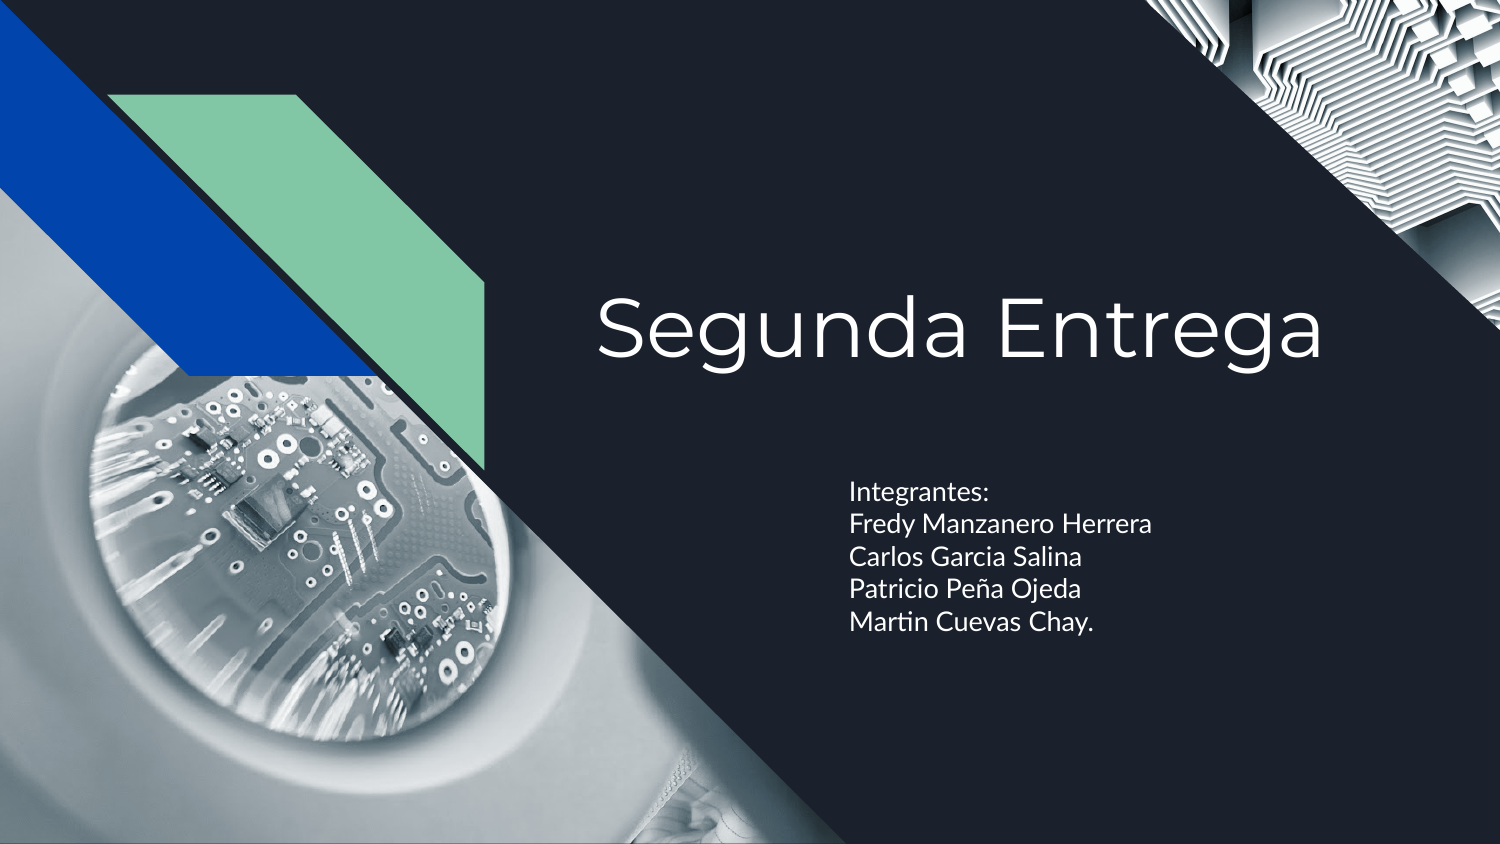

# Segunda Entrega
Integrantes:
Fredy Manzanero Herrera
Carlos Garcia Salina
Patricio Peña Ojeda
Martin Cuevas Chay.